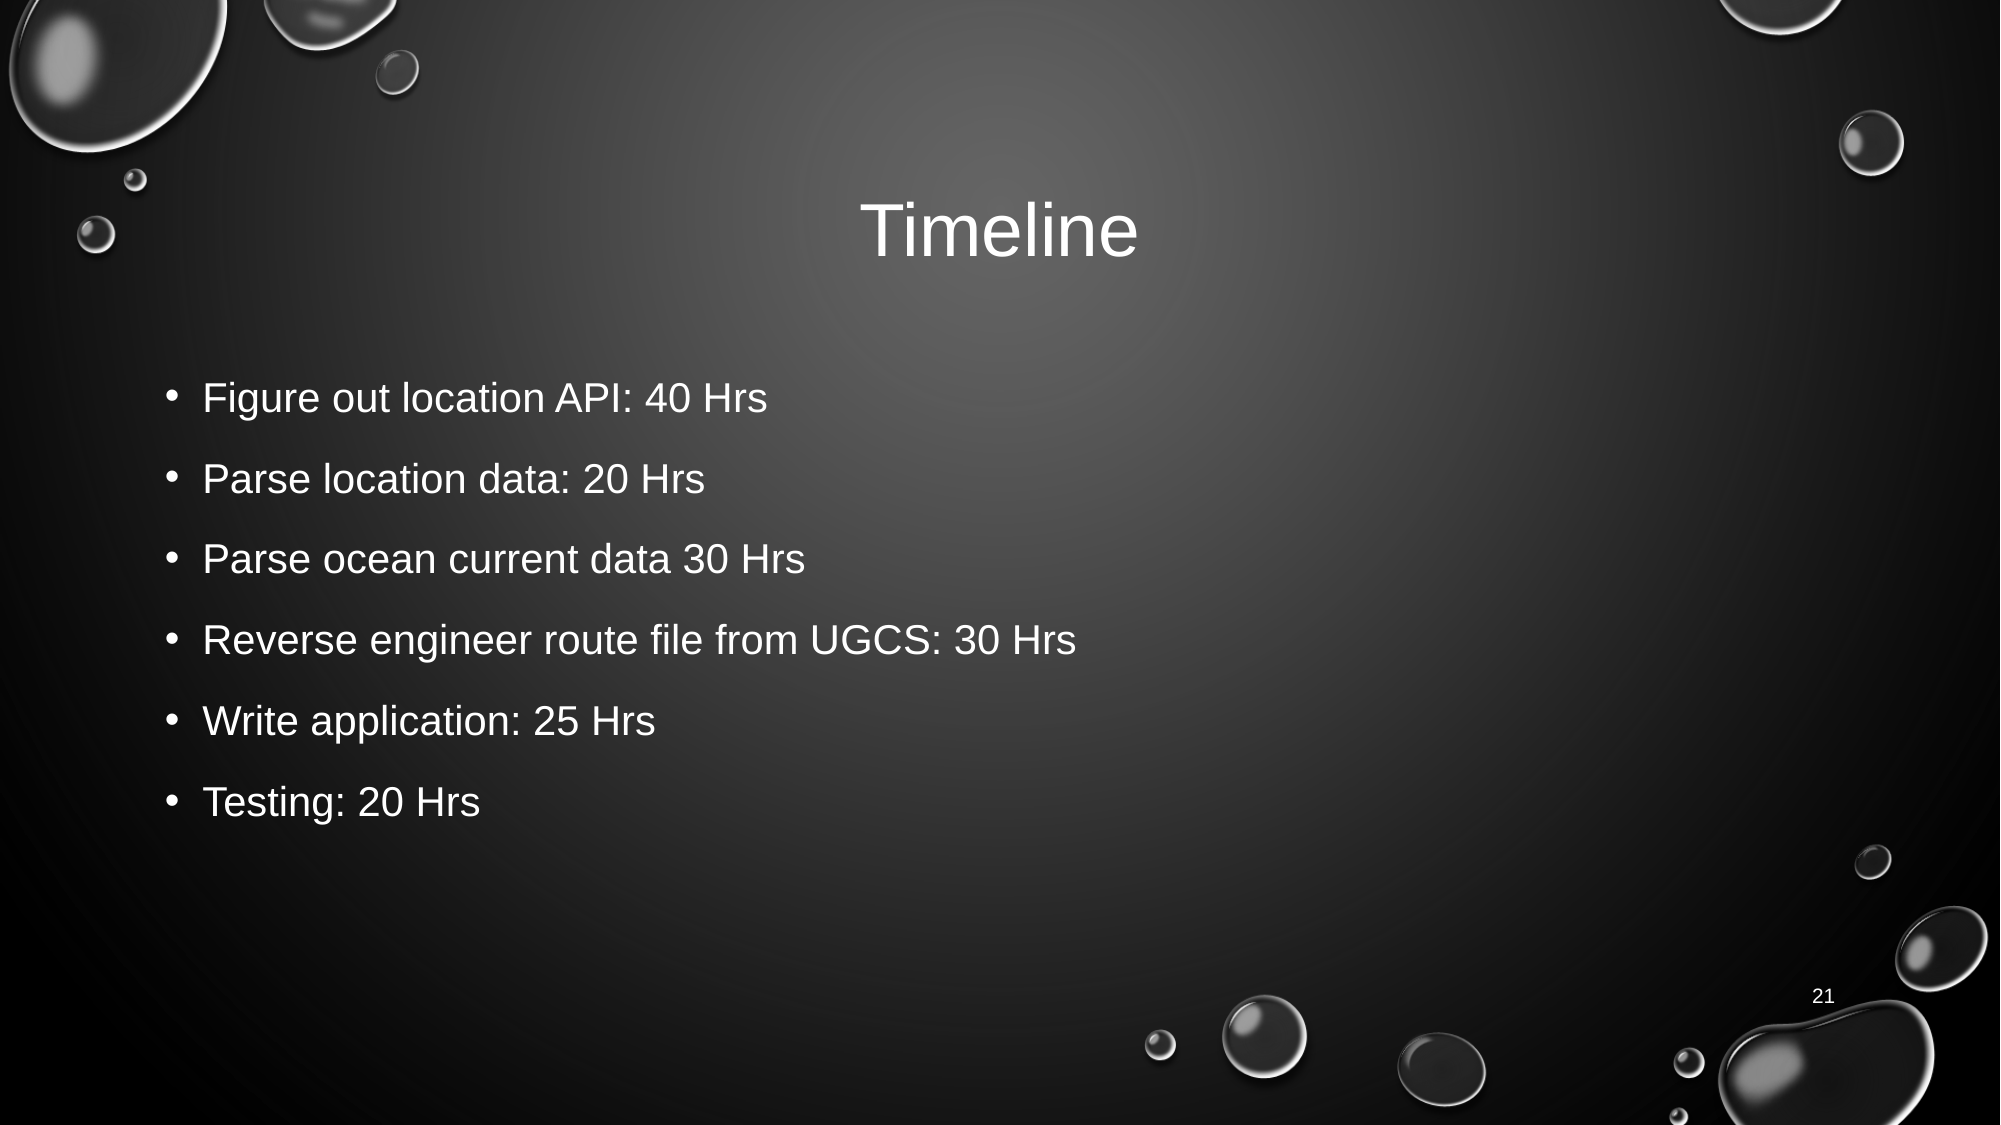

# Timeline
Figure out location API: 40 Hrs
Parse location data: 20 Hrs
Parse ocean current data 30 Hrs
Reverse engineer route file from UGCS: 30 Hrs
Write application: 25 Hrs
Testing: 20 Hrs

21